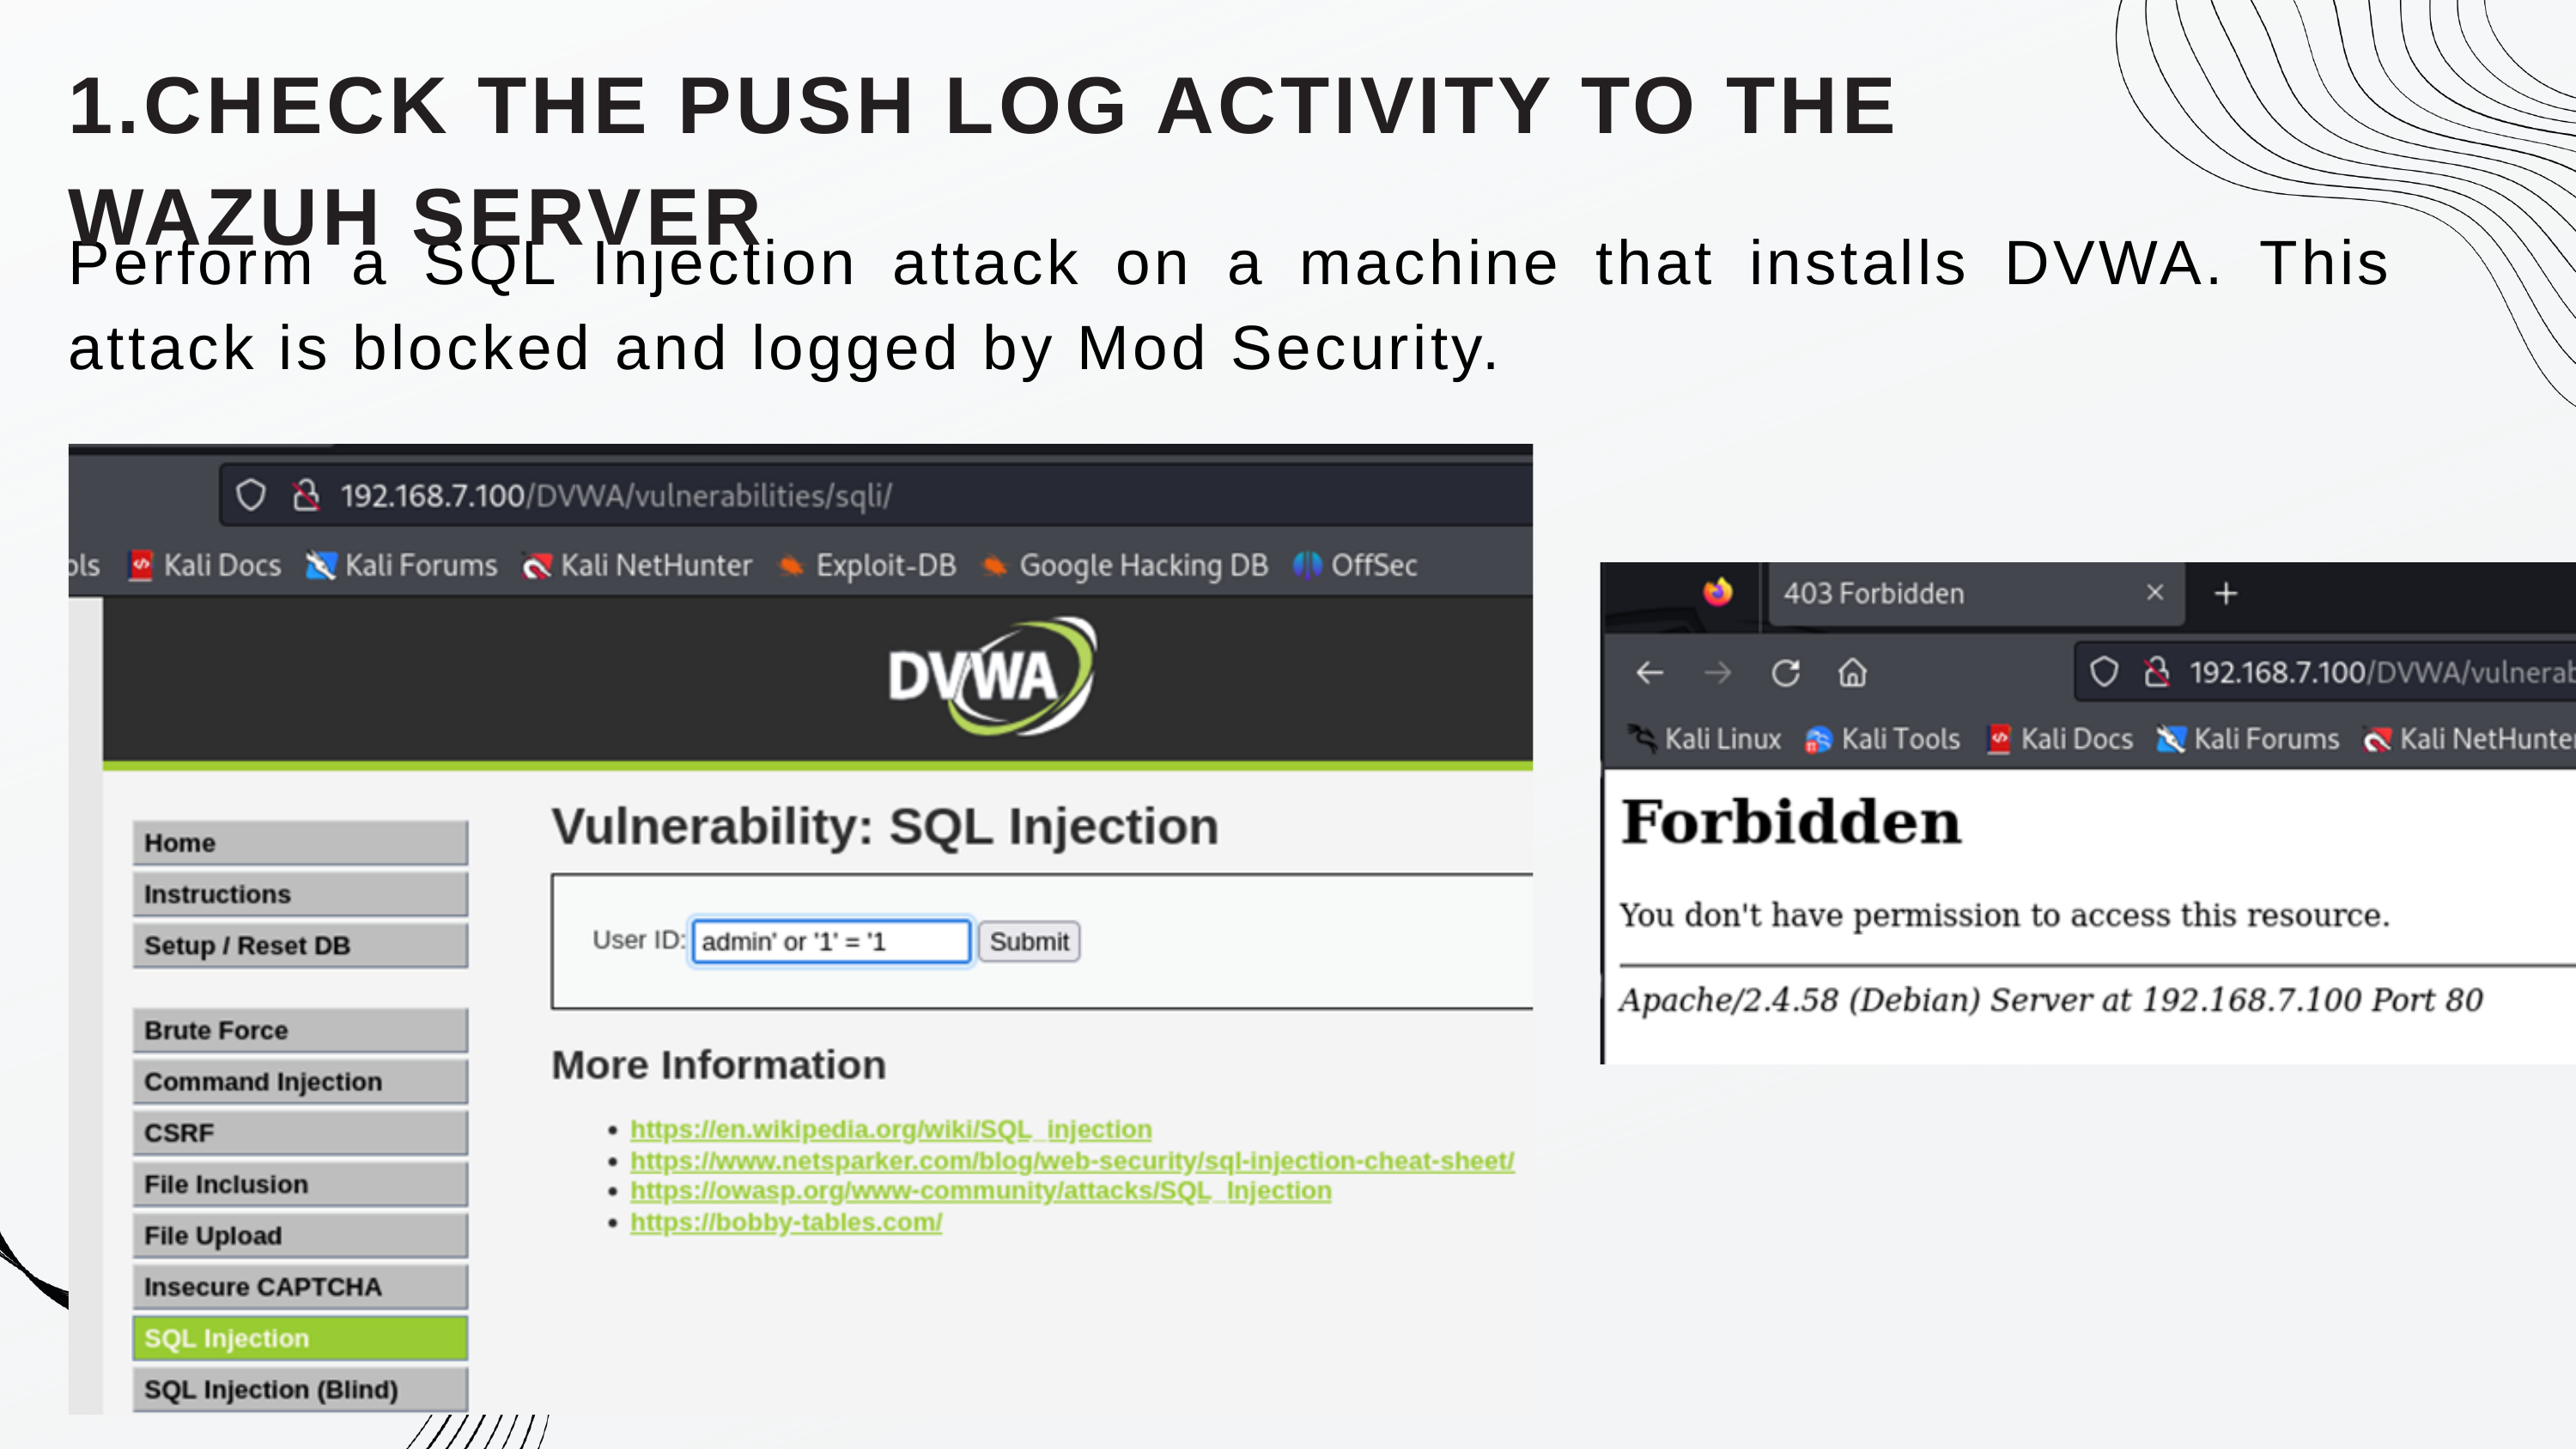

1.CHECK THE PUSH LOG ACTIVITY TO THE WAZUH SERVER
Perform a SQL Injection attack on a machine that installs DVWA. This attack is blocked and logged by Mod Security.